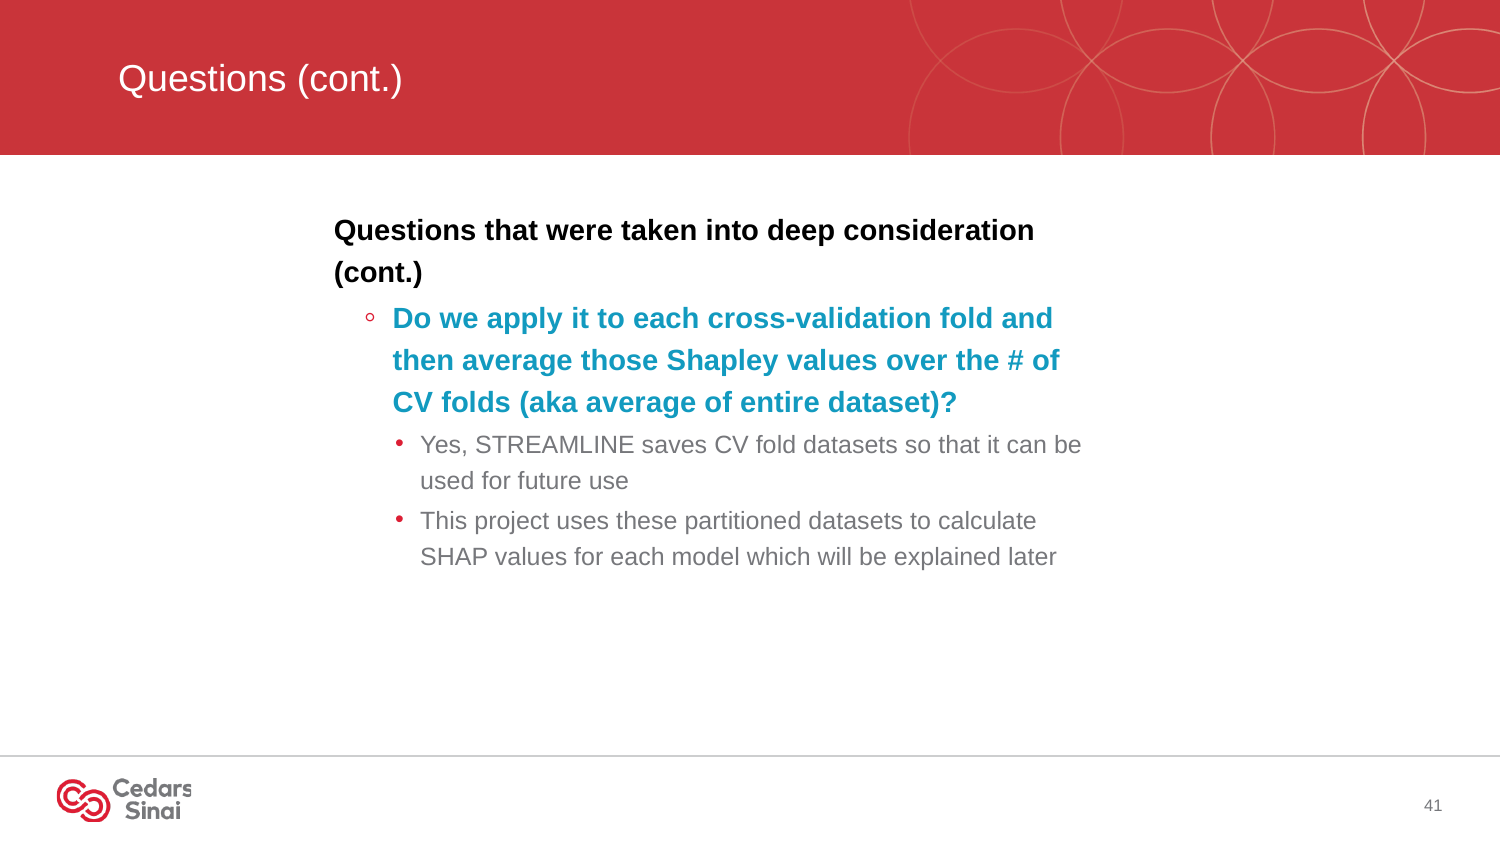

# Questions (cont.)
Questions that were taken into deep consideration (cont.)
Do we apply it to each cross-validation fold and then average those Shapley values over the # of CV folds (aka average of entire dataset)?
Yes, STREAMLINE saves CV fold datasets so that it can be used for future use
This project uses these partitioned datasets to calculate SHAP values for each model which will be explained later
41